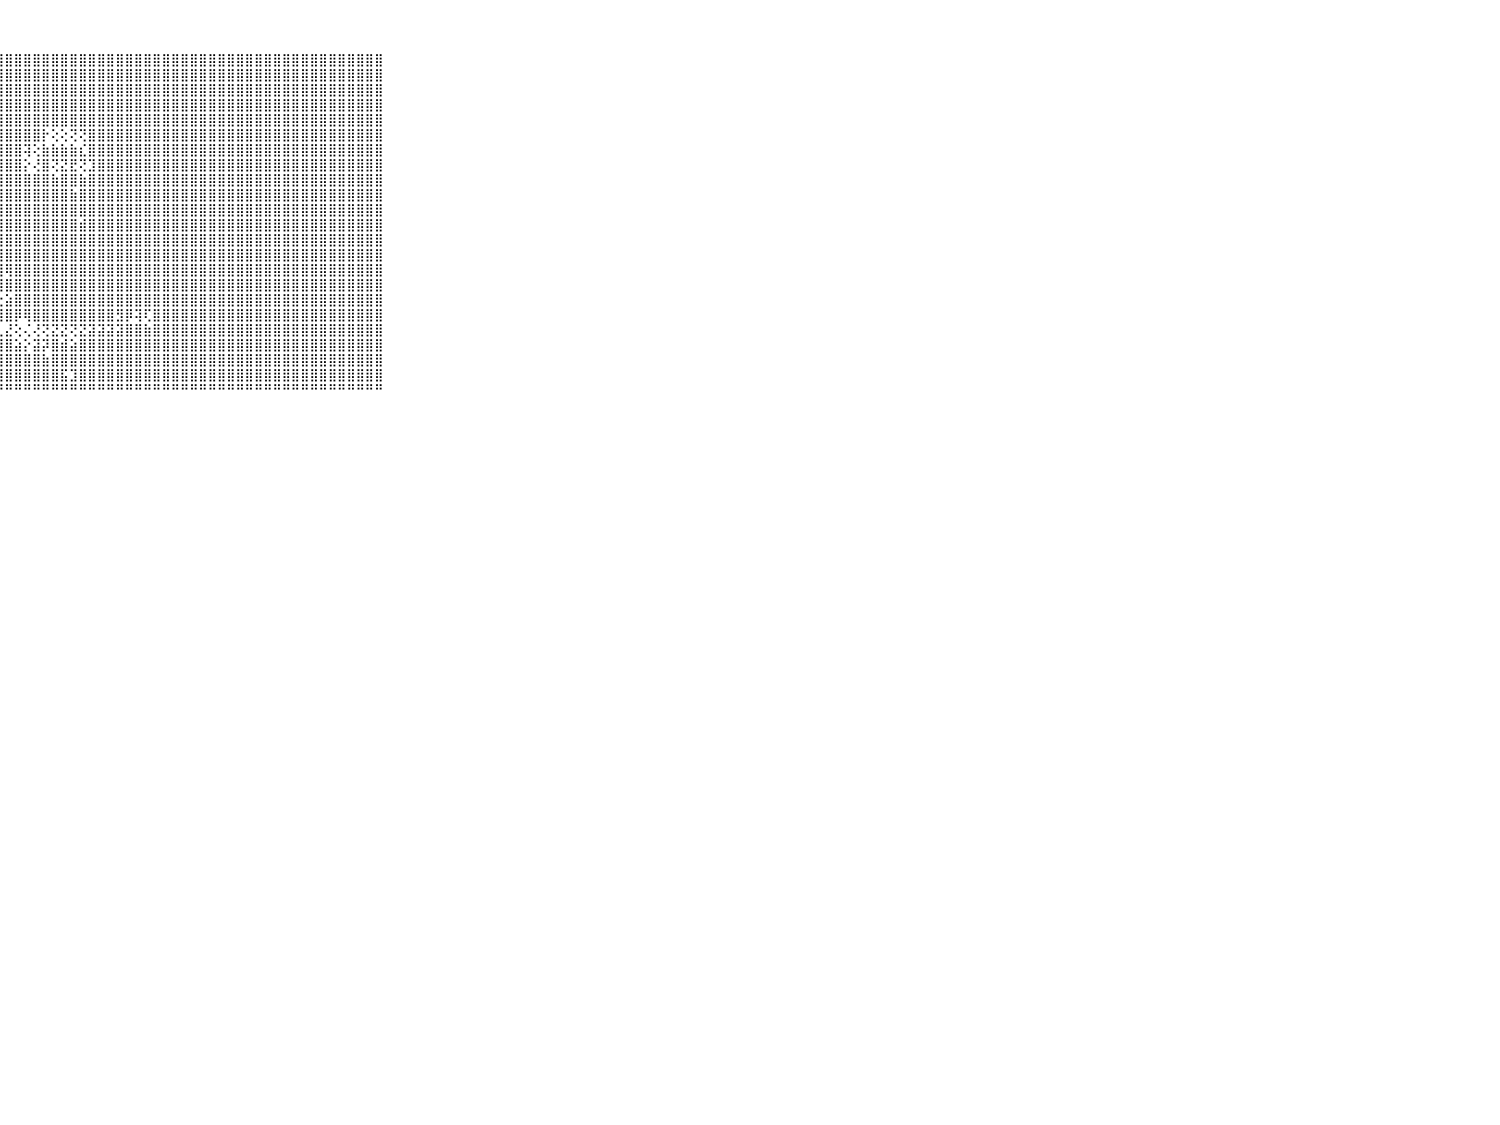

⠀⠀⠀⠀⠀⠀⠀⠀⠀⠀⠀⣿⣿⣿⣿⣿⣿⣿⣿⣿⣿⣿⣿⣿⣿⣿⣿⣿⣿⣿⣿⣿⣿⣿⣿⣿⣿⣿⣿⣿⣿⣿⣿⣿⣿⣿⣿⣿⣿⣿⣿⣿⣿⣿⣿⣿⣿⣿⣿⣿⣿⣿⣿⣿⣿⣿⣿⣿⣿⠀⠀⠀⠀⠀⠀⠀⠀⠀⠀⠀⠀
⠀⠀⠀⠀⠀⠀⠀⠀⠀⠀⠀⣿⣿⣿⣿⣿⣿⣿⣿⣿⣿⣿⣿⣿⣿⣿⣿⣿⣿⣿⣿⣿⣿⣿⣿⣿⣿⣿⣿⣿⣿⣿⣿⣿⣿⣿⣿⣿⣿⣿⣿⣿⣿⣿⣿⣿⣿⣿⣿⣿⣿⣿⣿⣿⣿⣿⣿⣿⣿⠀⠀⠀⠀⠀⠀⠀⠀⠀⠀⠀⠀
⠀⠀⠀⠀⠀⠀⠀⠀⠀⠀⠀⣿⣿⣿⣿⣿⣿⣿⣿⣿⣿⣿⣿⣿⣿⣿⣿⣿⣿⣿⣿⣿⣿⣿⣿⣿⣿⣿⣿⣿⣿⣿⣿⣿⣿⣿⣿⣿⣿⣿⣿⣿⣿⣿⣿⣿⣿⣿⣿⣿⣿⣿⣿⣿⣿⣿⣿⣿⣿⠀⠀⠀⠀⠀⠀⠀⠀⠀⠀⠀⠀
⠀⠀⠀⠀⠀⠀⠀⠀⠀⠀⠀⣿⣿⣿⣿⣿⣿⣿⣿⣿⣿⣿⣿⣿⣿⣿⣿⣿⣿⣿⣿⣿⣿⣿⣿⣿⣿⣿⣿⣿⣿⣿⣿⣿⣿⣿⣿⣿⣿⣿⣿⣿⣿⣿⣿⣿⣿⣿⣿⣿⣿⣿⣿⣿⣿⣿⣿⣿⣿⠀⠀⠀⠀⠀⠀⠀⠀⠀⠀⠀⠀
⠀⠀⠀⠀⠀⠀⠀⠀⠀⠀⠀⣿⣿⣿⣿⣿⣿⣿⣿⣿⣿⣿⣿⣿⣿⣿⣿⣿⣿⣿⣿⣿⣿⣿⣿⣿⣿⣿⣿⣿⣿⣿⣿⣿⣿⣿⣿⣿⣿⣿⣿⣿⣿⣿⣿⣿⣿⣿⣿⣿⣿⣿⣿⣿⣿⣿⣿⣿⣿⠀⠀⠀⠀⠀⠀⠀⠀⠀⠀⠀⠀
⠀⠀⠀⠀⠀⠀⠀⠀⠀⠀⠀⣿⣿⣿⣿⣿⣿⣿⣿⣿⣿⣿⣿⣿⣿⣿⣿⣿⣿⣿⣿⣿⡗⢕⢕⢝⢝⣿⣿⣿⣿⣿⣿⣿⣿⣿⣿⣿⣿⣿⣿⣿⣿⣿⣿⣿⣿⣿⣿⣿⣿⣿⣿⣿⣿⣿⣿⣿⣿⠀⠀⠀⠀⠀⠀⠀⠀⠀⠀⠀⠀
⠀⠀⠀⠀⠀⠀⠀⠀⠀⠀⠀⣿⣿⣿⣿⣿⣿⣿⣿⣿⣿⣿⣿⣿⣿⣿⣿⣿⣿⣿⢽⢕⣷⣷⣷⣷⣎⣿⣿⣿⣿⣿⣿⣿⣿⣿⣿⣿⣿⣿⣿⣿⣿⣿⣿⣿⣿⣿⣿⣿⣿⣿⣿⣿⣿⣿⣿⣿⣿⠀⠀⠀⠀⠀⠀⠀⠀⠀⠀⠀⠀
⠀⠀⠀⠀⠀⠀⠀⠀⠀⠀⠀⣿⣿⣿⣿⣿⣿⣿⣿⣿⣿⣿⣿⣿⣿⣿⣿⣿⣿⣿⡕⢜⣿⢝⣝⣟⢝⣹⣿⣿⣿⣿⣿⣿⣿⣿⣿⣿⣿⣿⣿⣿⣿⣿⣿⣿⣿⣿⣿⣿⣿⣿⣿⣿⣿⣿⣿⣿⣿⠀⠀⠀⠀⠀⠀⠀⠀⠀⠀⠀⠀
⠀⠀⠀⠀⠀⠀⠀⠀⠀⠀⠀⣿⣿⣿⣿⣿⣿⣿⣿⣿⣿⣿⣿⣿⣿⣿⣿⣿⣿⣿⣿⣿⣿⣷⣿⣿⣷⣿⣿⣿⣿⣿⣿⣿⣿⣿⣿⣿⣿⣿⣿⣿⣿⣿⣿⣿⣿⣿⣿⣿⣿⣿⣿⣿⣿⣿⣿⣿⣿⠀⠀⠀⠀⠀⠀⠀⠀⠀⠀⠀⠀
⠀⠀⠀⠀⠀⠀⠀⠀⠀⠀⠀⣿⣿⣿⣿⣿⣿⣿⣿⣿⣿⣿⣿⣿⣿⣿⣿⣿⣿⣿⣿⣿⣿⣿⣿⣷⣿⣿⣿⣿⣿⣿⣿⣿⣿⣿⣿⣿⣿⣿⣿⣿⣿⣿⣿⣿⣿⣿⣿⣿⣿⣿⣿⣿⣿⣿⣿⣿⣿⠀⠀⠀⠀⠀⠀⠀⠀⠀⠀⠀⠀
⠀⠀⠀⠀⠀⠀⠀⠀⠀⠀⠀⣿⣿⣿⣿⣿⣿⣿⣿⣿⣿⣿⣿⣿⣿⣿⣿⣿⣿⣿⣿⣿⣿⣿⣿⣿⣿⣿⣿⣿⣿⣿⣿⣿⣿⣿⣿⣿⣿⣿⣿⣿⣿⣿⣿⣿⣿⣿⣿⣿⣿⣿⣿⣿⣿⣿⣿⣿⣿⠀⠀⠀⠀⠀⠀⠀⠀⠀⠀⠀⠀
⠀⠀⠀⠀⠀⠀⠀⠀⠀⠀⠀⣿⣿⣿⣿⣿⣿⣿⣿⣿⣿⣿⣿⣿⣿⣿⣿⣿⣿⣿⣿⣿⣿⣿⣿⣿⣾⣿⣿⣿⣿⣿⣿⣿⣿⣿⣿⣿⣿⣿⣿⣿⣿⣿⣿⣿⣿⣿⣿⣿⣿⣿⣿⣿⣿⣿⣿⣿⣿⠀⠀⠀⠀⠀⠀⠀⠀⠀⠀⠀⠀
⠀⠀⠀⠀⠀⠀⠀⠀⠀⠀⠀⣿⣿⣿⣿⣿⣿⣿⣿⣿⣿⣿⣿⣿⣿⣿⣿⣿⣿⣿⣿⣿⣿⣿⣿⣿⣿⣿⣿⣿⣿⣿⣿⣿⣿⣿⣿⣿⣿⣿⣿⣿⣿⣿⣿⣿⣿⣿⣿⣿⣿⣿⣿⣿⣿⣿⣿⣿⣿⠀⠀⠀⠀⠀⠀⠀⠀⠀⠀⠀⠀
⠀⠀⠀⠀⠀⠀⠀⠀⠀⠀⠀⣿⣿⣿⣿⣿⣿⣿⣿⣿⣿⣿⣿⣿⣿⣿⣿⣿⣿⣿⣿⣿⣿⣿⣿⣿⣿⣿⣿⣿⣿⣿⣿⣿⣿⣿⣿⣿⣿⣿⣿⣿⣿⣿⣿⣿⣿⣿⣿⣿⣿⣿⣿⣿⣿⣿⣿⣿⣿⠀⠀⠀⠀⠀⠀⠀⠀⠀⠀⠀⠀
⠀⠀⠀⠀⠀⠀⠀⠀⠀⠀⠀⣿⣿⣿⣿⣿⣿⣿⣿⣿⣿⣿⣿⣿⣿⣿⣿⣿⢿⣿⣿⣿⣿⣿⣿⣿⣿⣿⣿⣿⣿⣿⣿⣿⣿⣿⣿⣿⣿⣿⣿⣿⣿⣿⣿⣿⣿⣿⣿⣿⣿⣿⣿⣿⣿⣿⣿⣿⣿⠀⠀⠀⠀⠀⠀⠀⠀⠀⠀⠀⠀
⠀⠀⠀⠀⠀⠀⠀⠀⠀⠀⠀⣿⣿⣿⣿⣿⣿⣿⣿⣿⣿⣿⣿⣿⣿⣿⣿⣿⣿⣿⣿⣿⣿⣿⣿⣿⣿⣿⣿⣿⣿⣿⣿⣿⣿⣿⣿⣿⣿⣿⣿⣿⣿⣿⣿⣿⣿⣿⣿⣿⣿⣿⣿⣿⣿⣿⣿⣿⣿⠀⠀⠀⠀⠀⠀⠀⠀⠀⠀⠀⠀
⠀⠀⠀⠀⠀⠀⠀⠀⠀⠀⠀⣿⣿⣿⣿⣿⣿⣿⣿⣿⣿⣿⣿⣿⣿⣿⡿⣗⣵⣿⣿⣿⣿⣿⣿⣿⣿⣿⣿⣿⣿⣿⣿⣿⣿⣿⣿⣿⣿⣿⣿⣿⣿⣿⣿⣿⣿⣿⣿⣿⣿⣿⣿⣿⣿⣿⣿⣿⣿⠀⠀⠀⠀⠀⠀⠀⠀⠀⠀⠀⠀
⠀⠀⠀⠀⠀⠀⠀⠀⠀⠀⠀⣿⣿⣿⣿⣿⣿⣿⣿⣿⣿⣿⣿⣿⣿⣿⣿⣿⣿⡿⢿⣿⣿⣿⣿⣿⣿⣿⣿⣿⣻⡿⢽⢏⣿⣿⣿⣿⣿⣿⣿⣿⣿⣿⣿⣿⣿⣿⣿⣿⣿⣿⣿⣿⣿⣿⣿⣿⣿⠀⠀⠀⠀⠀⠀⠀⠀⠀⠀⠀⠀
⠀⠀⠀⠀⠀⠀⠀⠀⠀⠀⠀⣿⣿⣿⣿⣿⣿⣿⣿⣿⣿⣿⣿⣿⣿⣿⣿⣇⣜⢕⢌⢜⢝⣝⣝⢝⣝⣽⣽⣽⣽⣿⣿⣷⣿⣿⣿⣿⣿⣿⣿⣿⣿⣿⣿⣿⣿⣿⣿⣿⣿⣿⣿⣿⣿⣿⣿⣿⣿⠀⠀⠀⠀⠀⠀⠀⠀⠀⠀⠀⠀
⠀⠀⠀⠀⠀⠀⠀⠀⠀⠀⠀⣿⣿⣿⣿⣿⣿⣿⣿⣿⣿⣿⣿⣿⣿⣿⣿⣿⣿⣵⡕⣽⡽⣿⣾⣵⣿⣿⣿⣿⣿⣿⣿⣿⣿⣿⣿⣿⣿⣿⣿⣿⣿⣿⣿⣿⣿⣿⣿⣿⣿⣿⣿⣿⣿⣿⣿⣿⣿⠀⠀⠀⠀⠀⠀⠀⠀⠀⠀⠀⠀
⠀⠀⠀⠀⠀⠀⠀⠀⠀⠀⠀⣿⣿⣿⣿⣿⣿⣿⣿⣿⣿⣿⣿⣿⣿⣿⣿⣿⣿⣿⣿⣿⣷⣿⣿⣿⣿⣿⣿⣿⣿⣿⣿⣿⣿⣿⣿⣿⣿⣿⣿⣿⣿⣿⣿⣿⣿⣿⣿⣿⣿⣿⣿⣿⣿⣿⣿⣿⣿⠀⠀⠀⠀⠀⠀⠀⠀⠀⠀⠀⠀
⠀⠀⠀⠀⠀⠀⠀⠀⠀⠀⠀⣿⣿⣿⣿⣿⣿⣿⣿⣿⣿⣿⣿⣿⣿⣿⣿⣿⣿⣿⣿⣿⣿⣿⣯⣹⣿⣿⣿⣿⣿⣿⣿⣿⣿⣿⣿⣿⣿⣿⣿⣿⣿⣿⣿⣿⣿⣿⣿⣿⣿⣿⣿⣿⣿⣿⣿⣿⣿⠀⠀⠀⠀⠀⠀⠀⠀⠀⠀⠀⠀
⠀⠀⠀⠀⠀⠀⠀⠀⠀⠀⠀⠛⠛⠛⠛⠛⠛⠛⠛⠛⠛⠛⠛⠛⠛⠛⠛⠛⠛⠛⠛⠛⠛⠛⠛⠛⠛⠛⠛⠛⠛⠛⠛⠛⠛⠛⠛⠛⠛⠛⠛⠛⠛⠛⠛⠛⠛⠛⠛⠛⠛⠛⠛⠛⠛⠛⠛⠛⠛⠀⠀⠀⠀⠀⠀⠀⠀⠀⠀⠀⠀